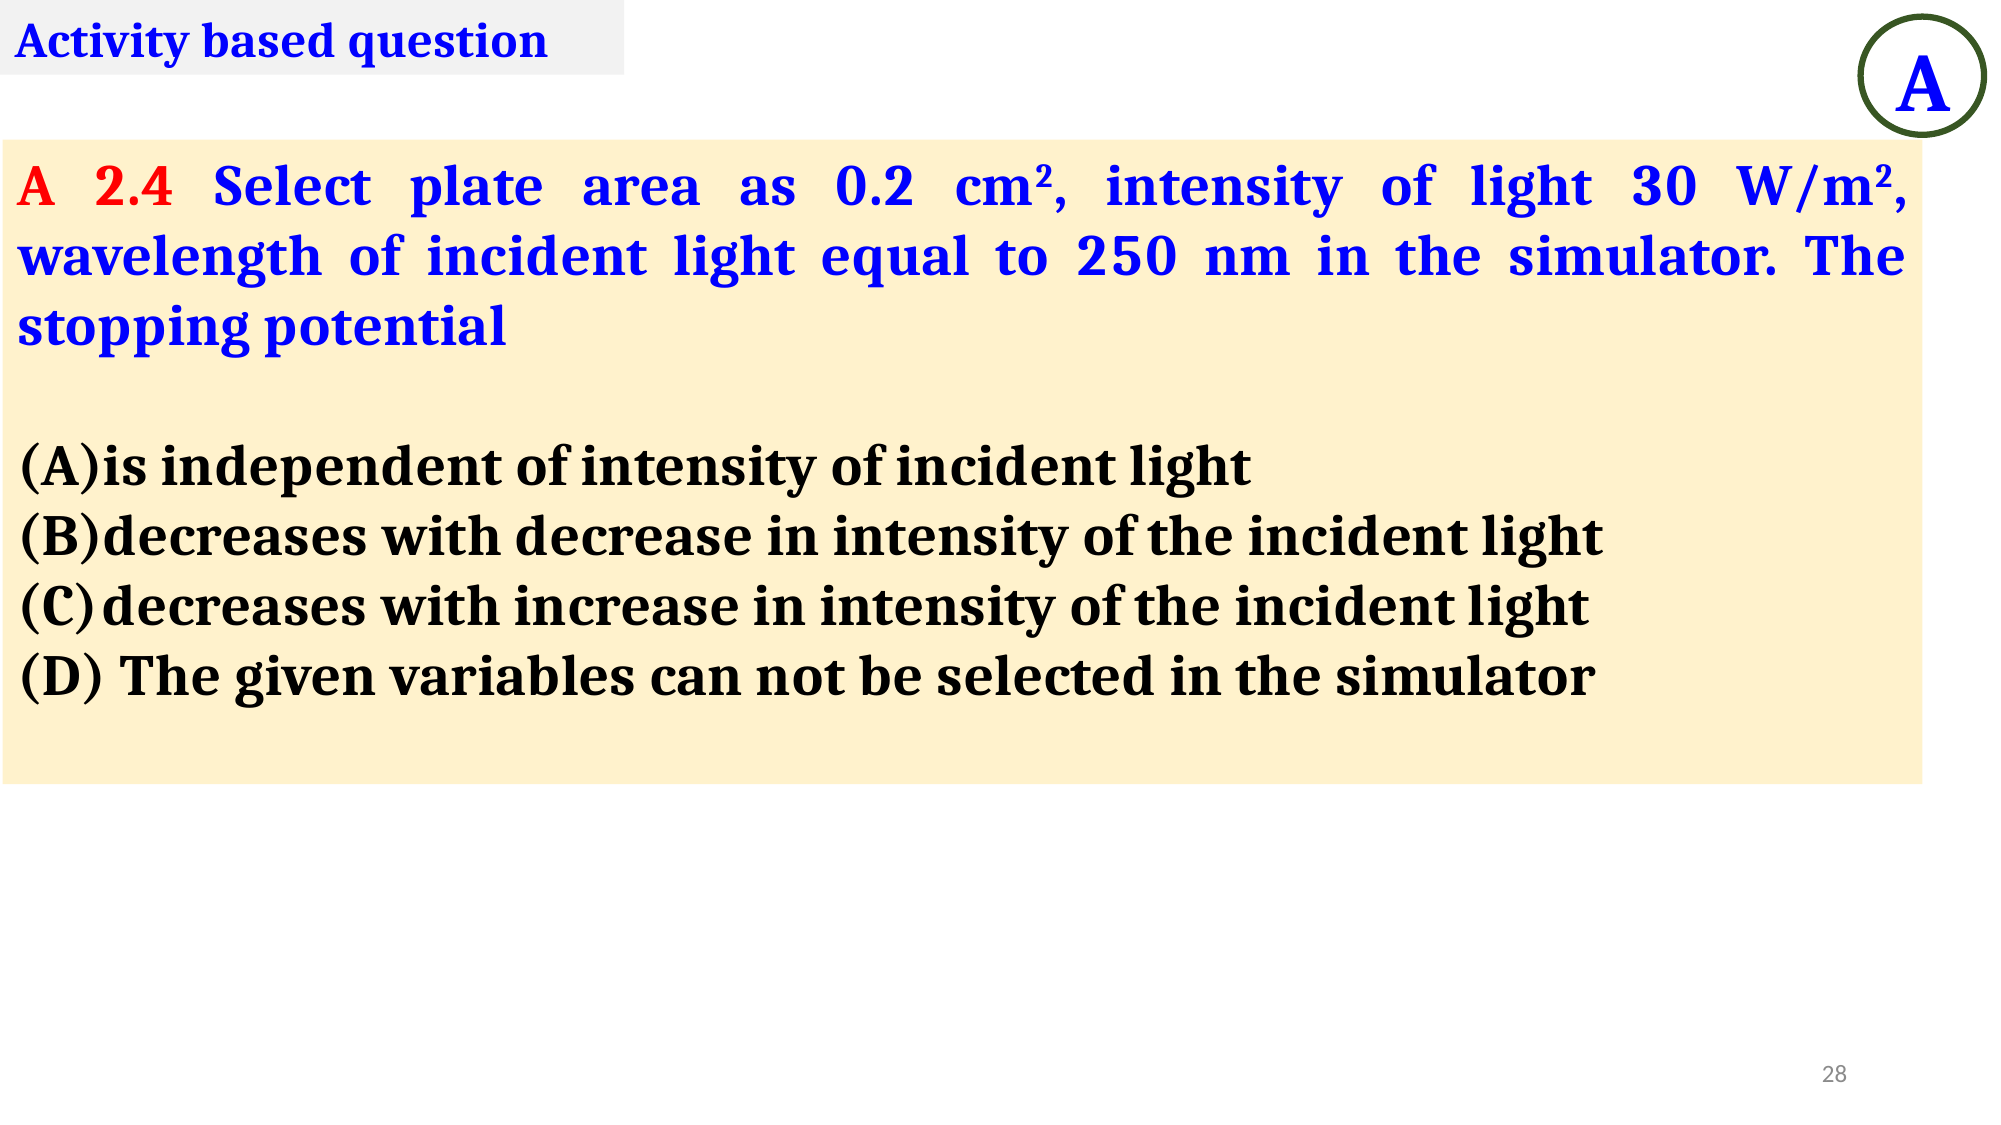

Activity based question

A
A 2.4 Select plate area as 0.2 cm2, intensity of light 30 W/m2, wavelength of incident light equal to 250 nm in the simulator. The stopping potential

is independent of intensity of incident light
decreases with decrease in intensity of the incident light
decreases with increase in intensity of the incident light
 The given variables can not be selected in the simulator

28